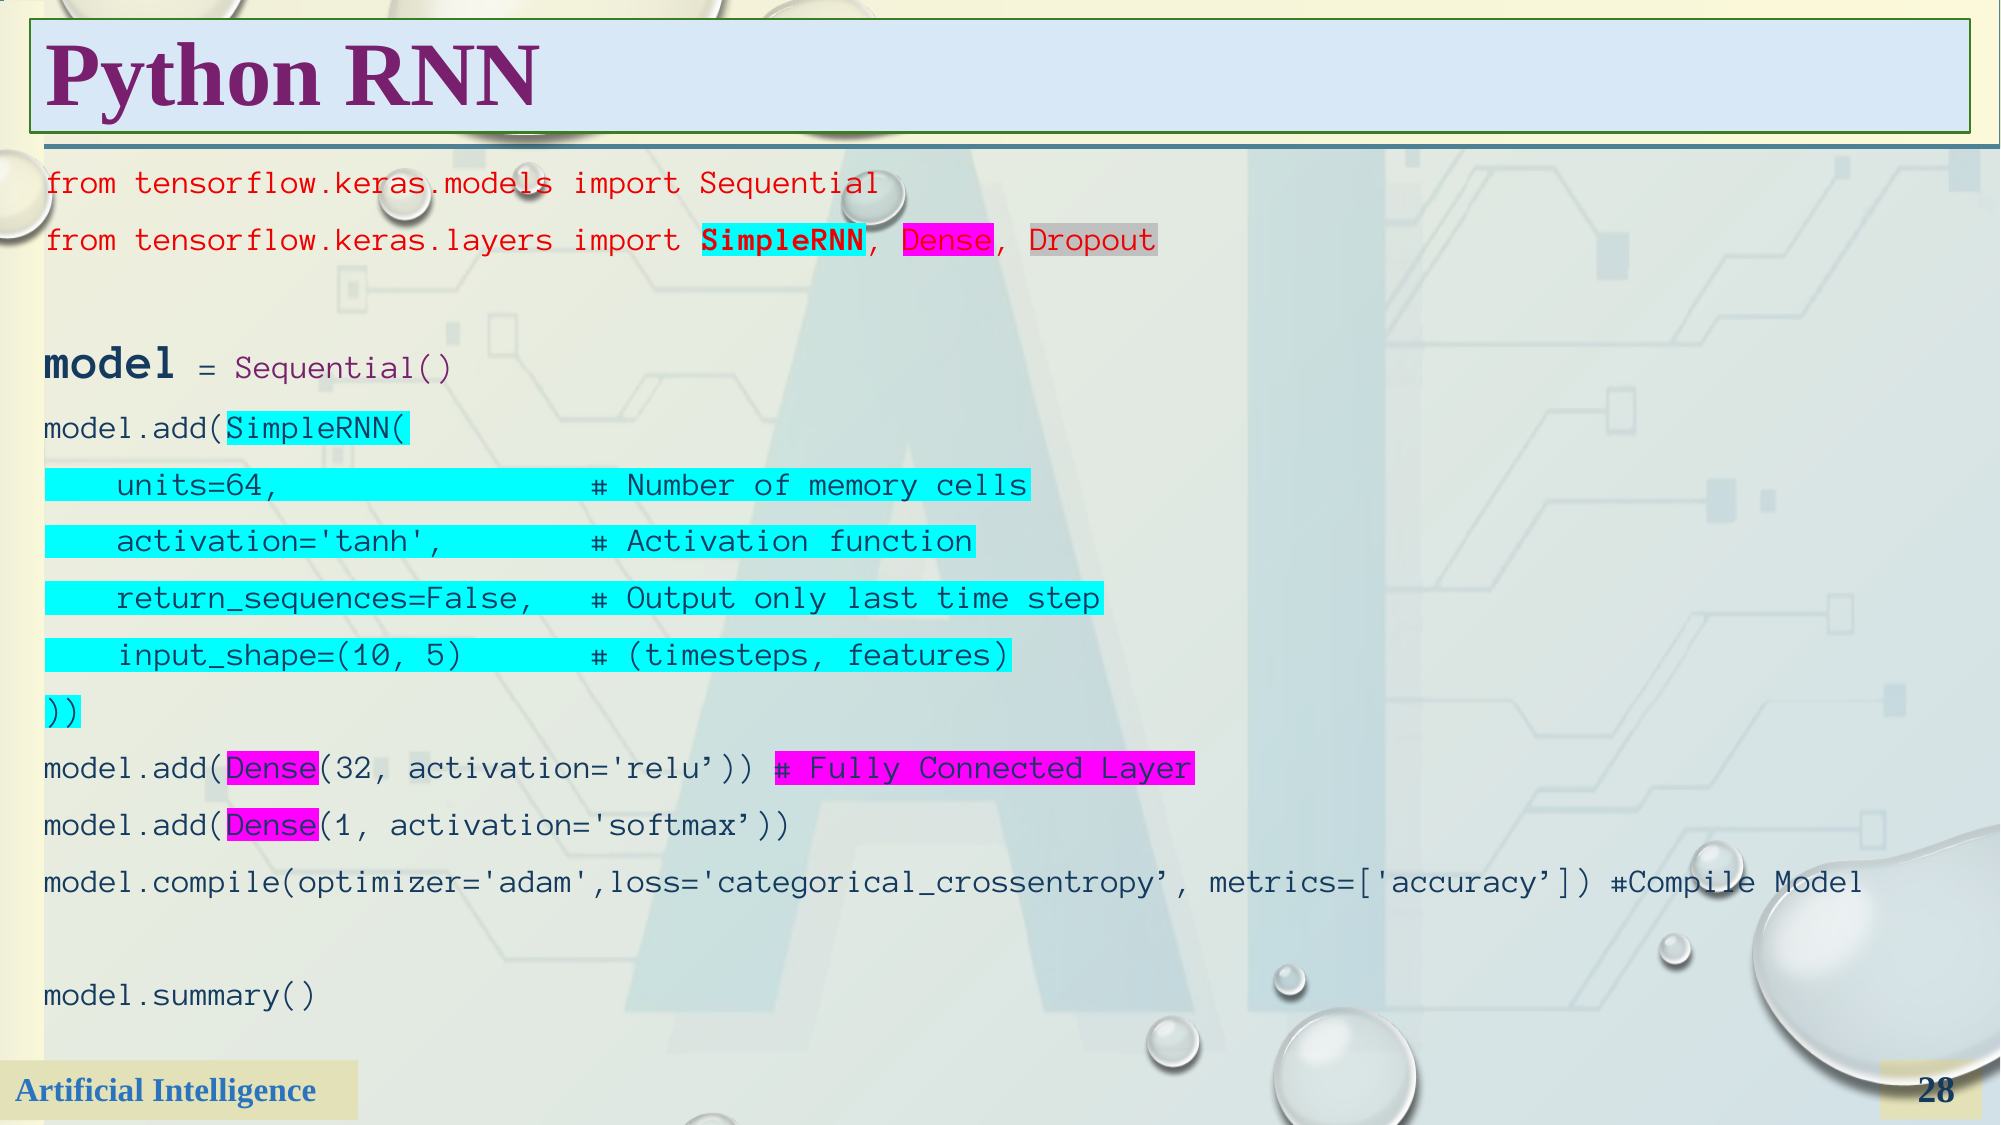

# Python RNN
from tensorflow.keras.models import Sequential
from tensorflow.keras.layers import SimpleRNN, Dense, Dropout

model = Sequential()
model.add(SimpleRNN(
    units=64,                 # Number of memory cells
    activation='tanh',        # Activation function
    return_sequences=False,   # Output only last time step
    input_shape=(10, 5)       # (timesteps, features)
))
model.add(Dense(32, activation='relu’)) # Fully Connected Layer
model.add(Dense(1, activation='softmax’))
model.compile(optimizer='adam',loss='categorical_crossentropy’, metrics=['accuracy’]) #Compile Model

model.summary()
28